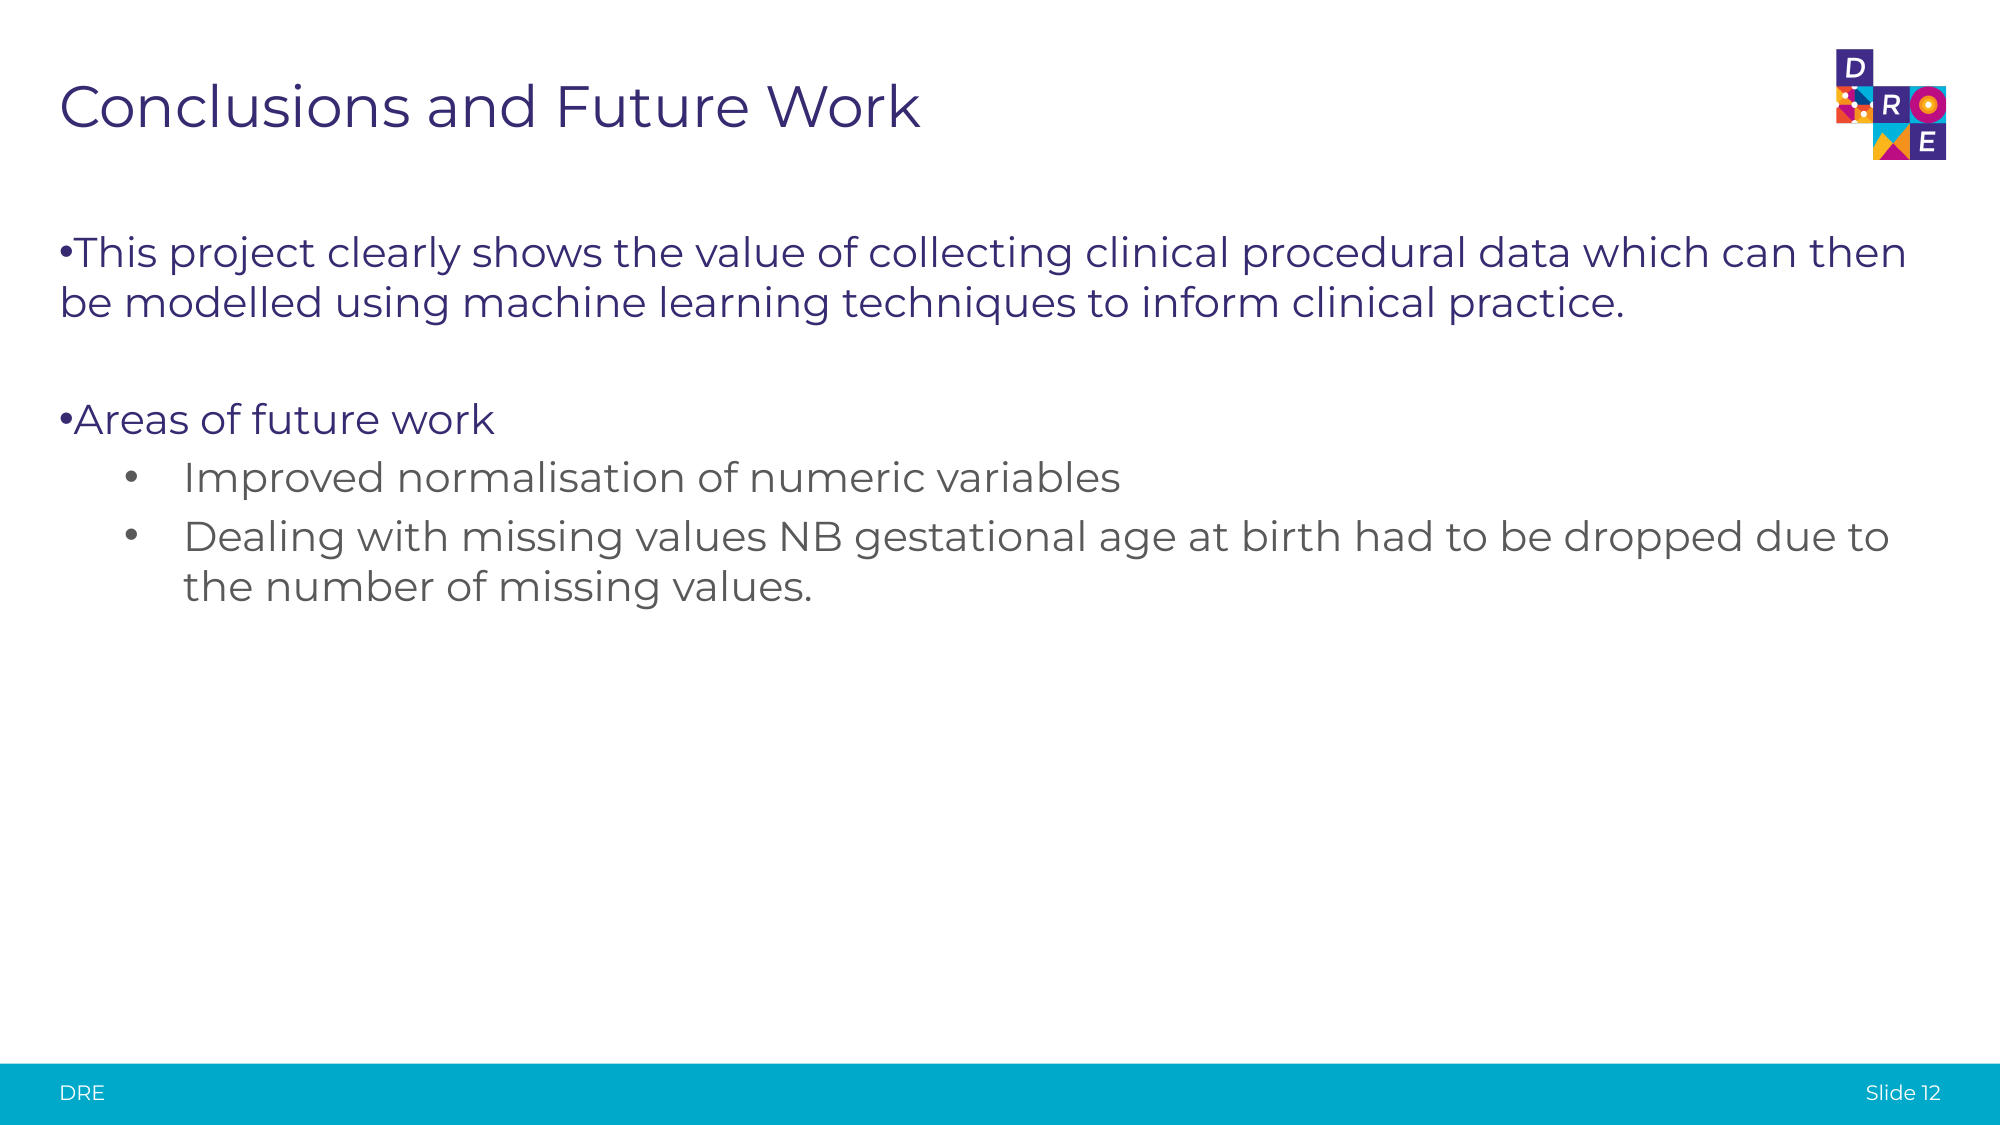

# Conclusions and Future Work
This project clearly shows the value of collecting clinical procedural data which can then be modelled using machine learning techniques to inform clinical practice.

Areas of future work
Improved normalisation of numeric variables
Dealing with missing values NB gestational age at birth had to be dropped due to the number of missing values.